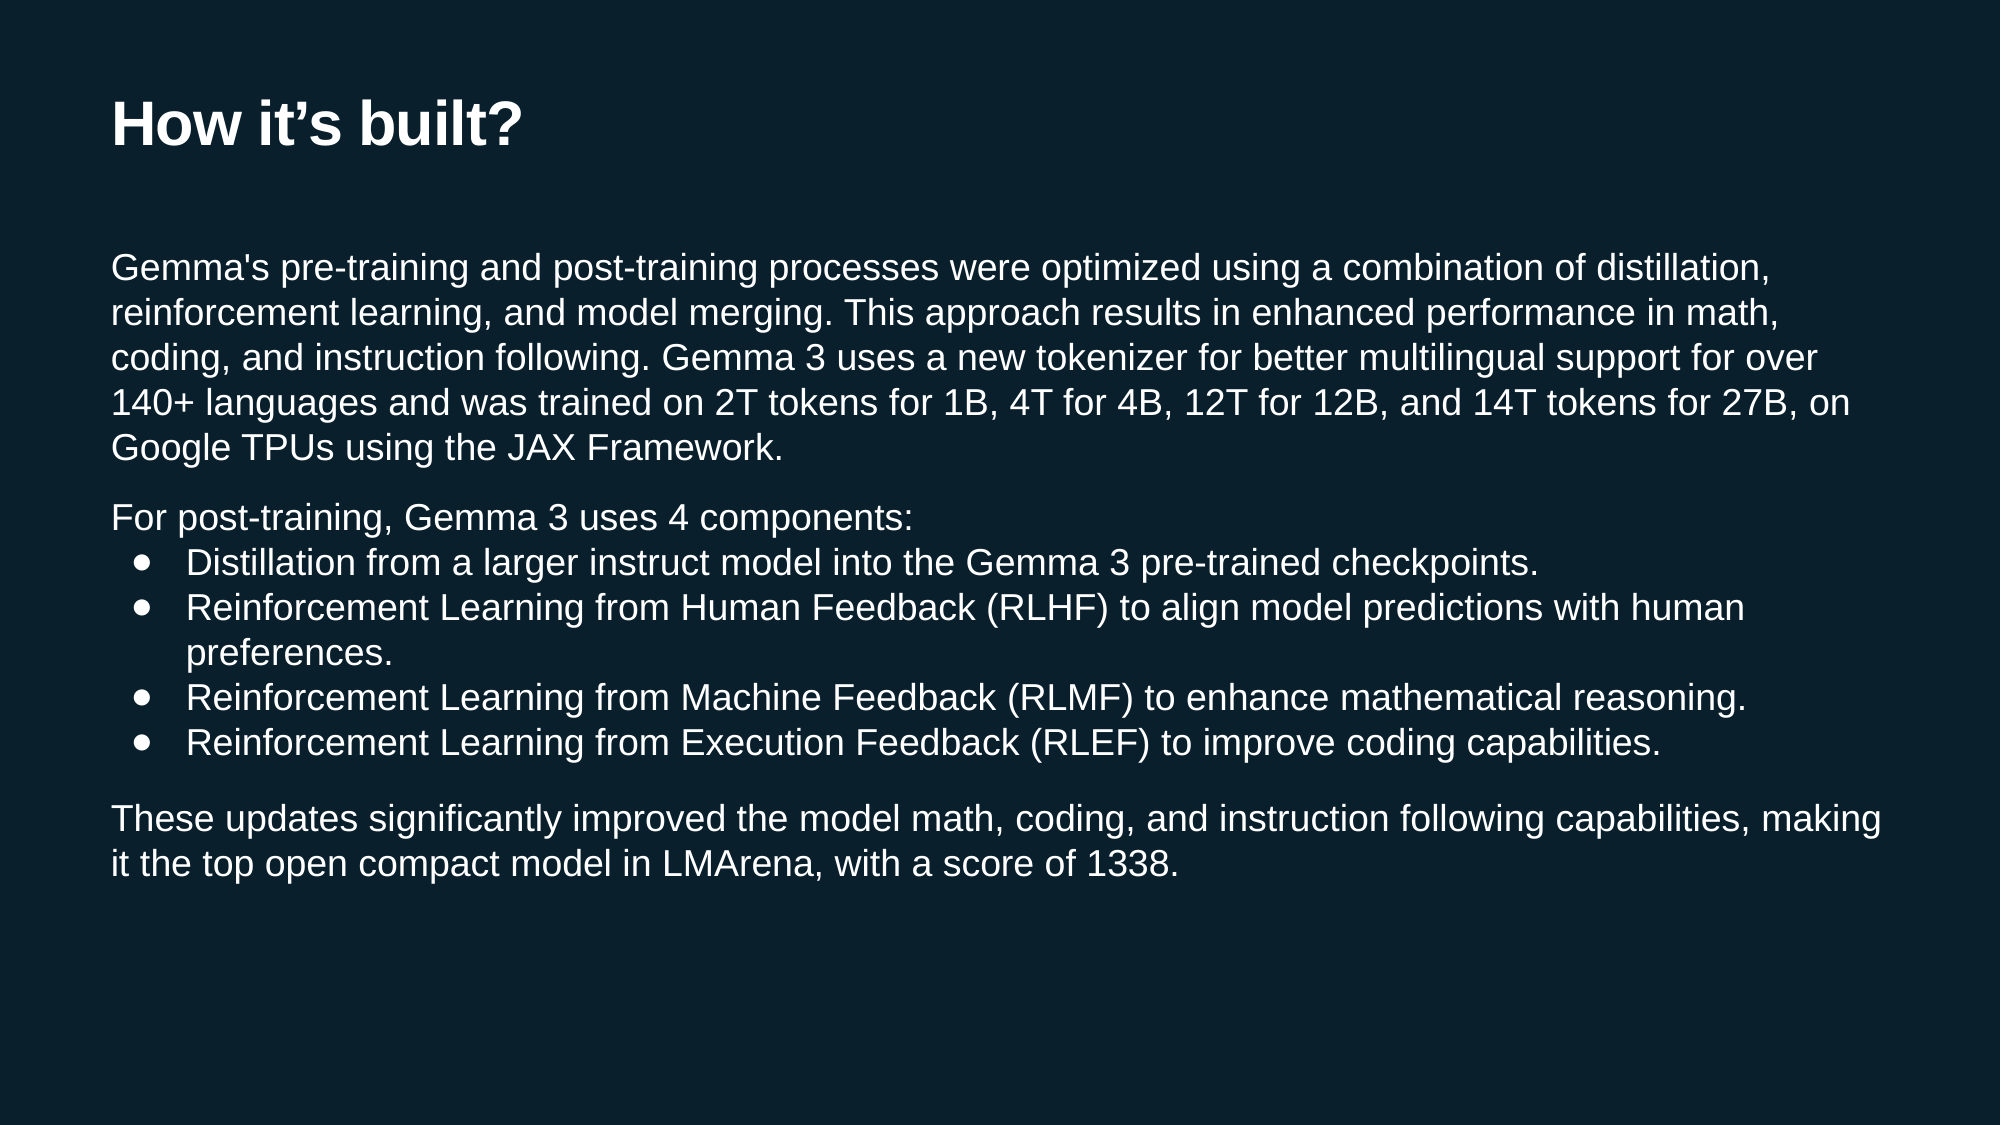

# How it’s built?
Gemma's pre-training and post-training processes were optimized using a combination of distillation, reinforcement learning, and model merging. This approach results in enhanced performance in math, coding, and instruction following. Gemma 3 uses a new tokenizer for better multilingual support for over 140+ languages and was trained on 2T tokens for 1B, 4T for 4B, 12T for 12B, and 14T tokens for 27B, on Google TPUs using the JAX Framework.
For post-training, Gemma 3 uses 4 components:
Distillation from a larger instruct model into the Gemma 3 pre-trained checkpoints.
Reinforcement Learning from Human Feedback (RLHF) to align model predictions with human preferences.
Reinforcement Learning from Machine Feedback (RLMF) to enhance mathematical reasoning.
Reinforcement Learning from Execution Feedback (RLEF) to improve coding capabilities.
These updates significantly improved the model math, coding, and instruction following capabilities, making it the top open compact model in LMArena, with a score of 1338.